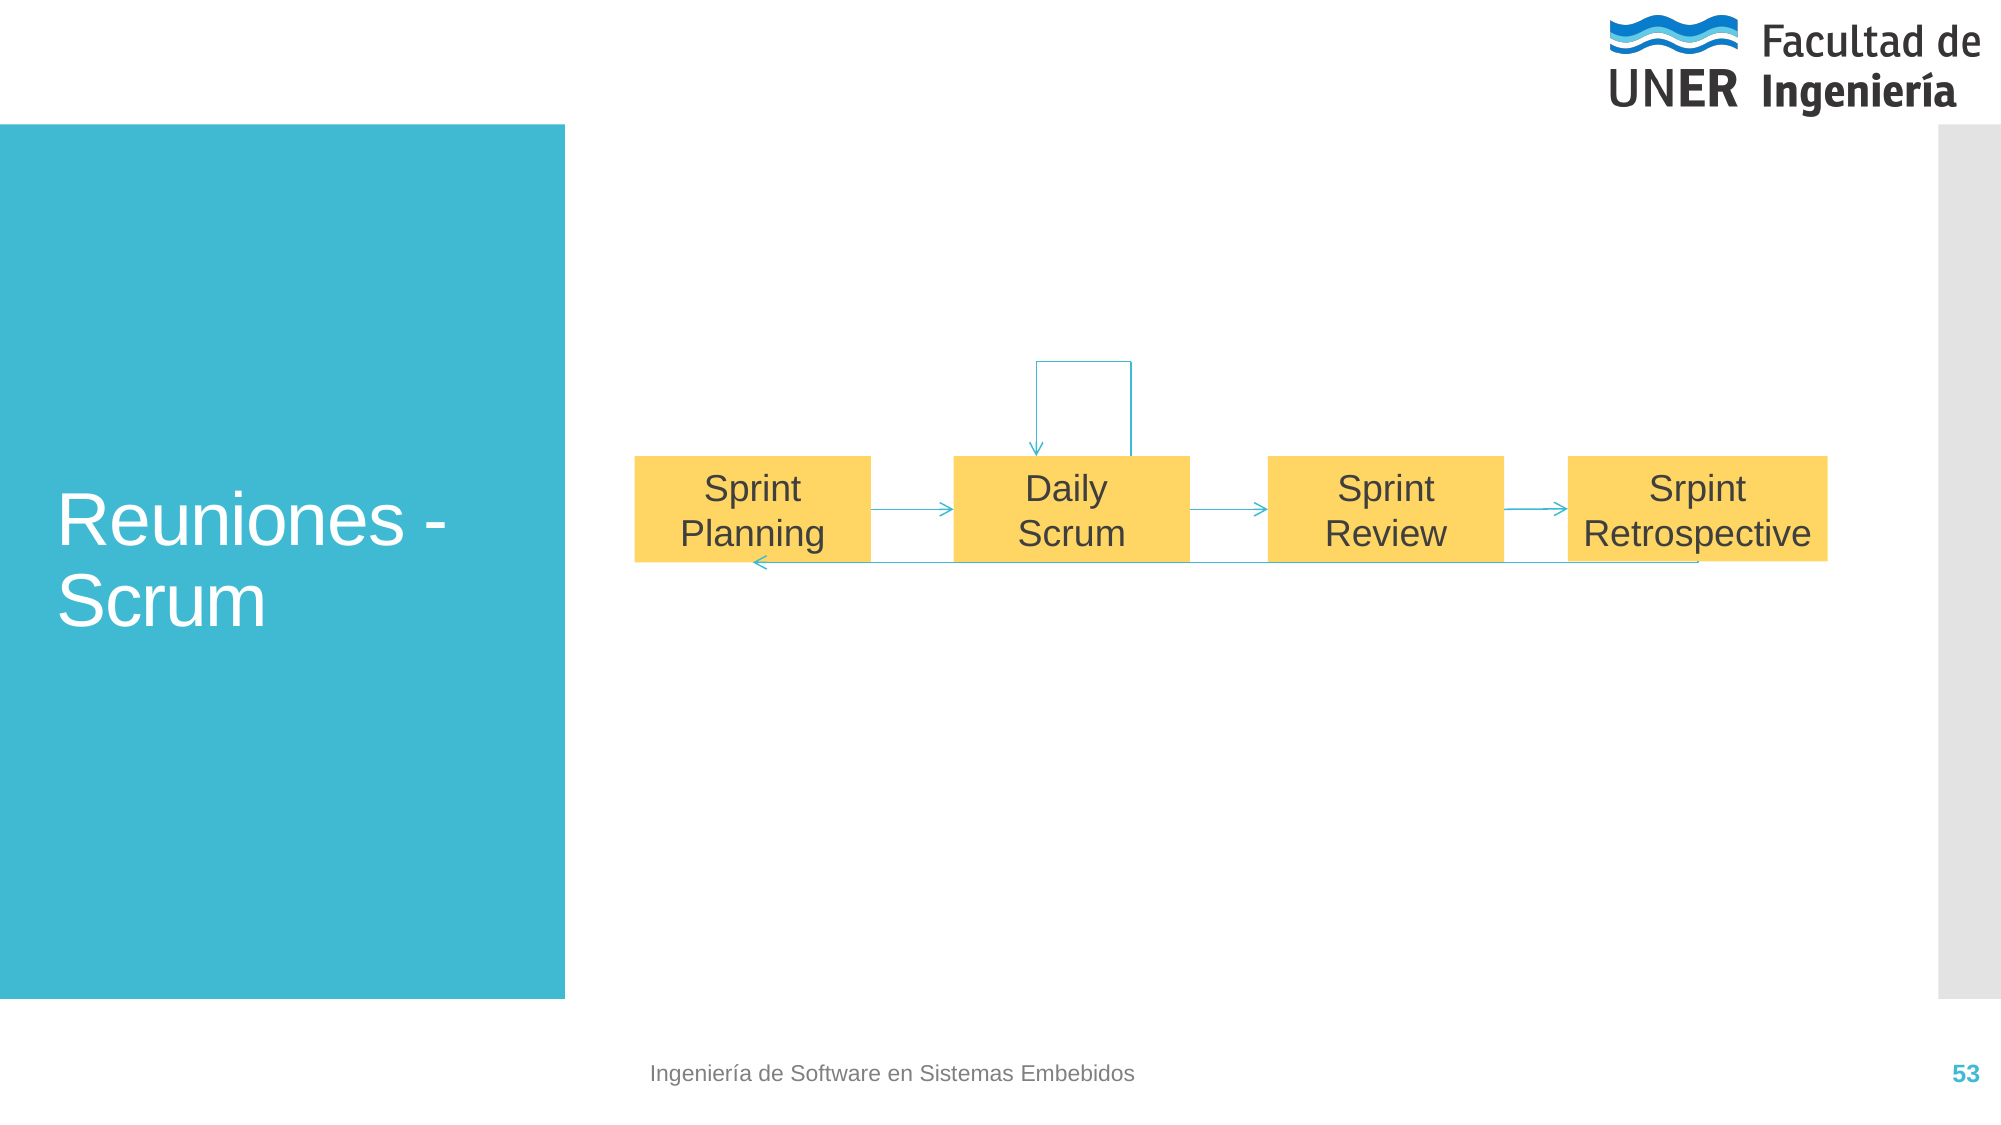

# Reuniones - Scrum
Sprint Planning
Daily  Scrum
Sprint Review
Srpint Retrospective
Ingeniería de Software en Sistemas Embebidos
53